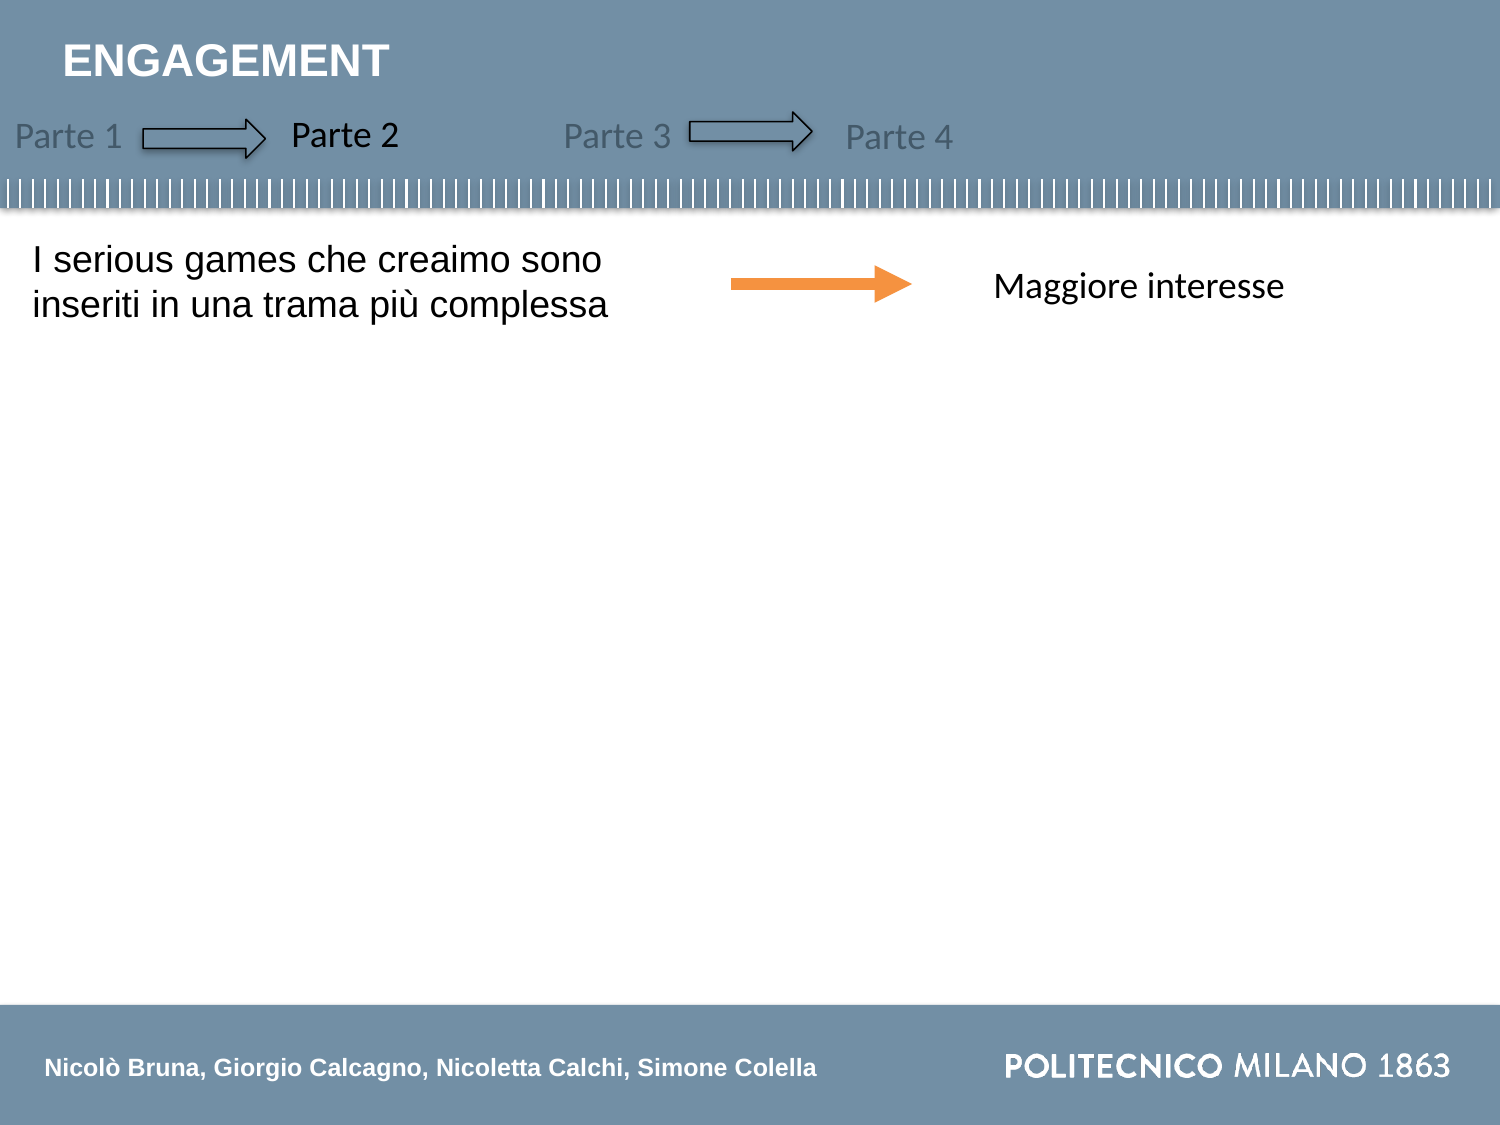

# ENGAGEMENT
Parte 2
Parte 1
Parte 3
Parte 4

I serious games che creaimo sono inseriti in una trama più complessa
Maggiore interesse